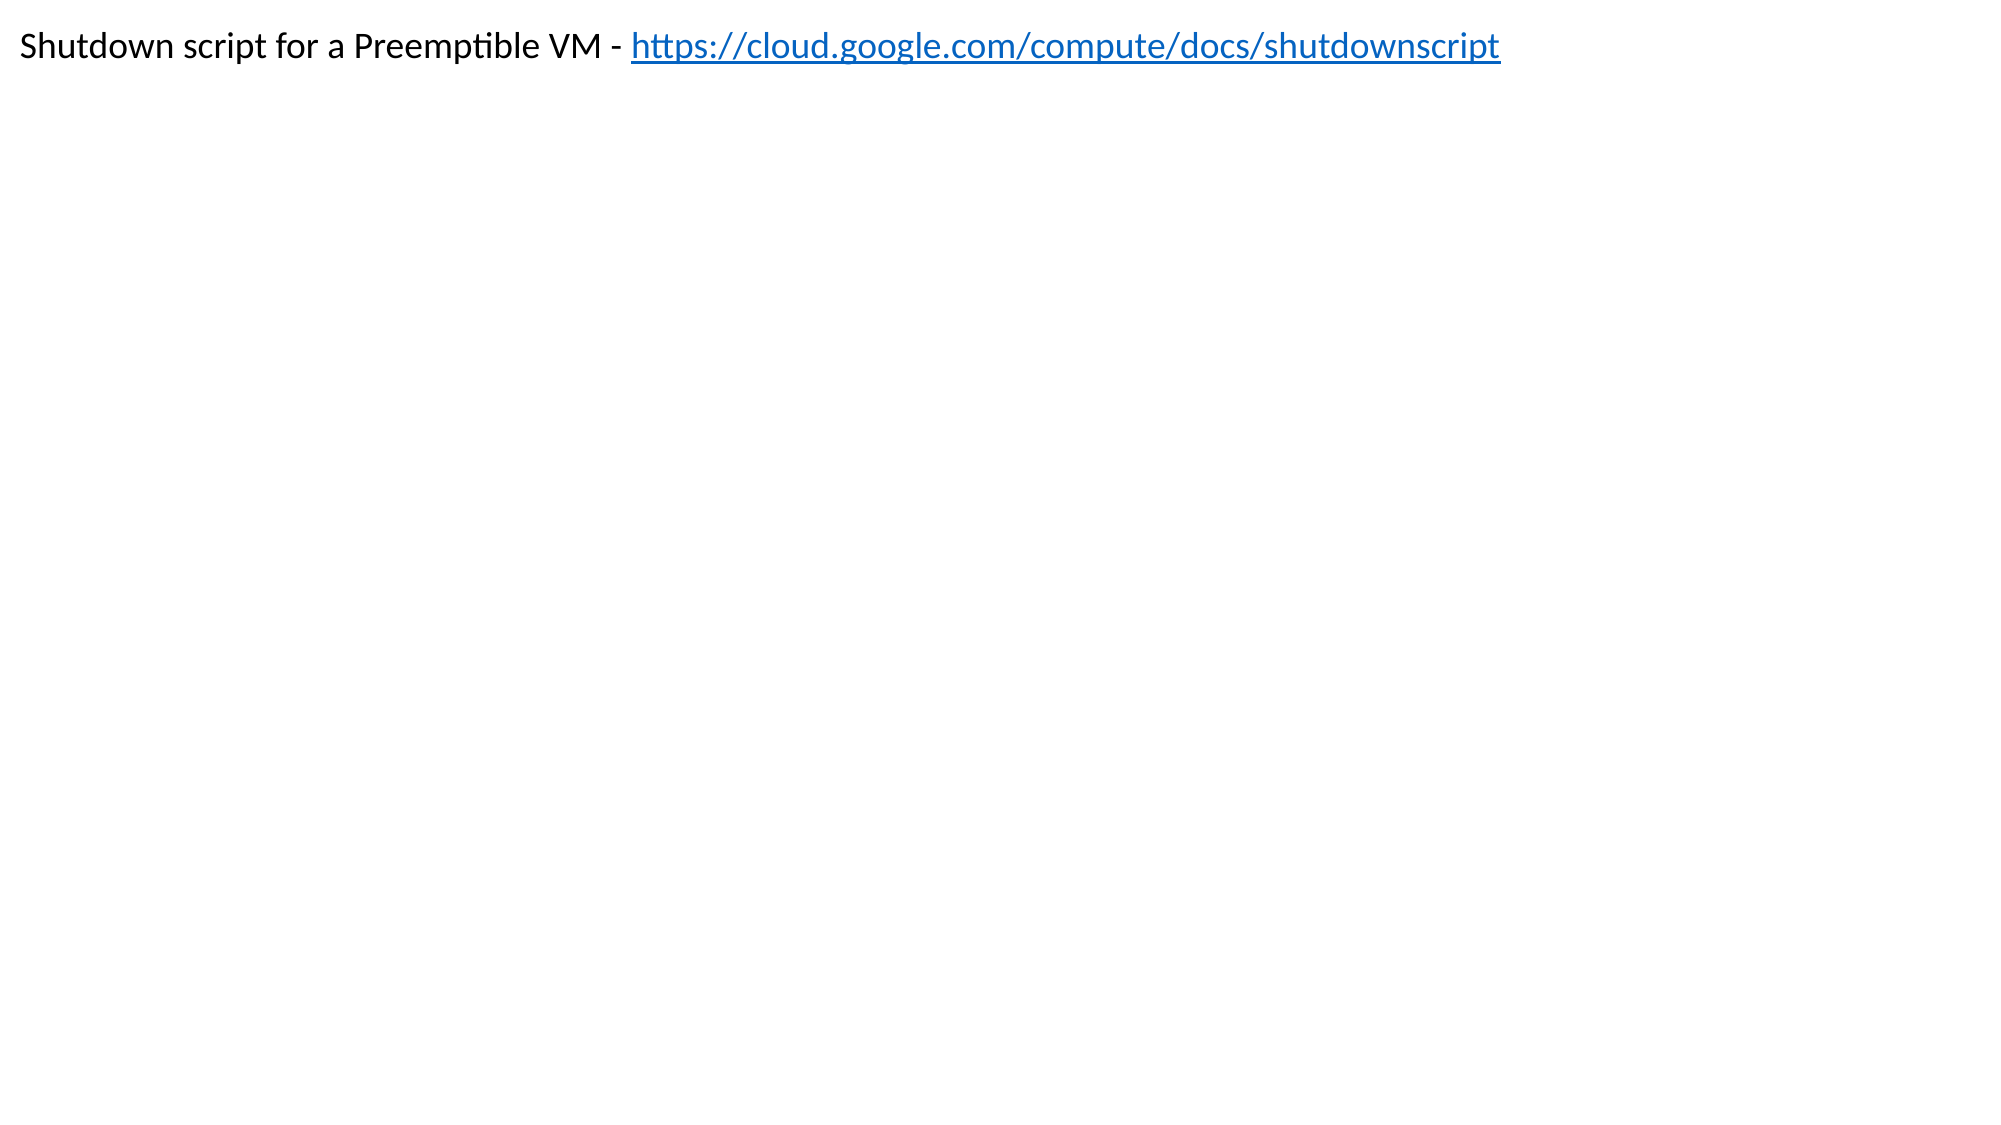

Shutdown script for a Preemptible VM - https://cloud.google.com/compute/docs/shutdownscript